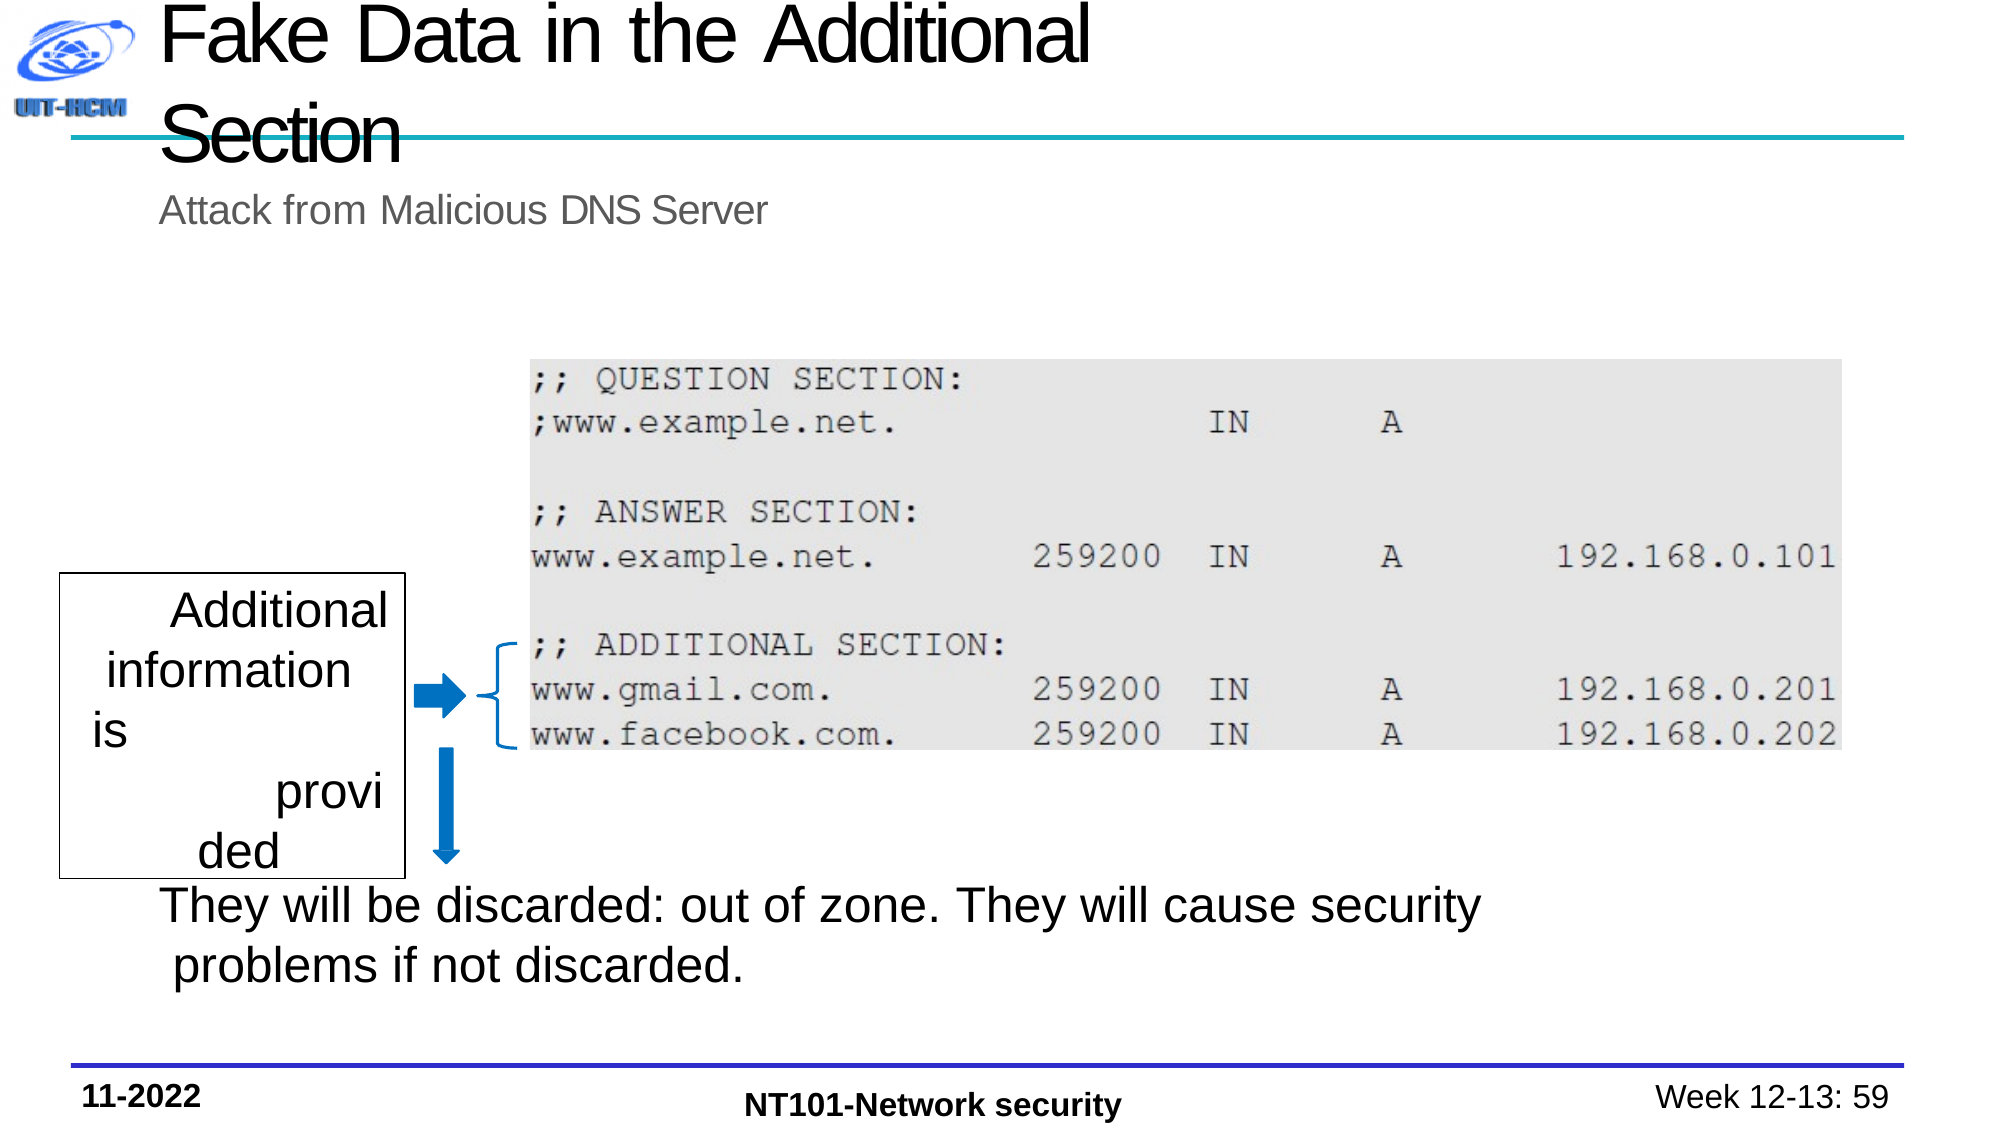

# Fake Data in the Additional Section
Attack from Malicious DNS Server

Additional  information is
provided

They will be discarded: out of zone. They will cause security  problems if not discarded.